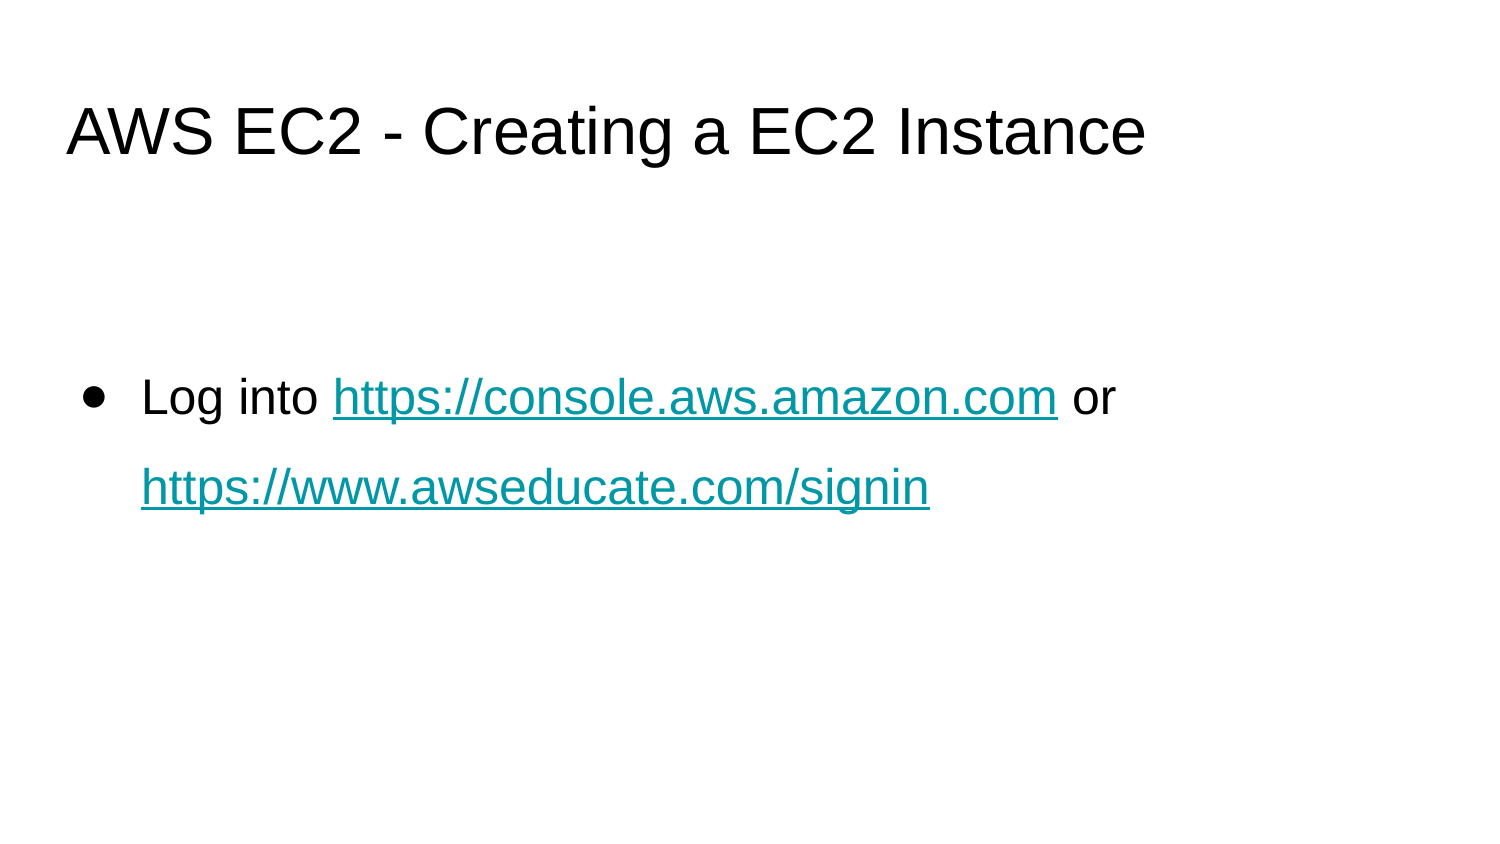

# AWS EC2 - Creating a EC2 Instance
Log into https://console.aws.amazon.com or https://www.awseducate.com/signin